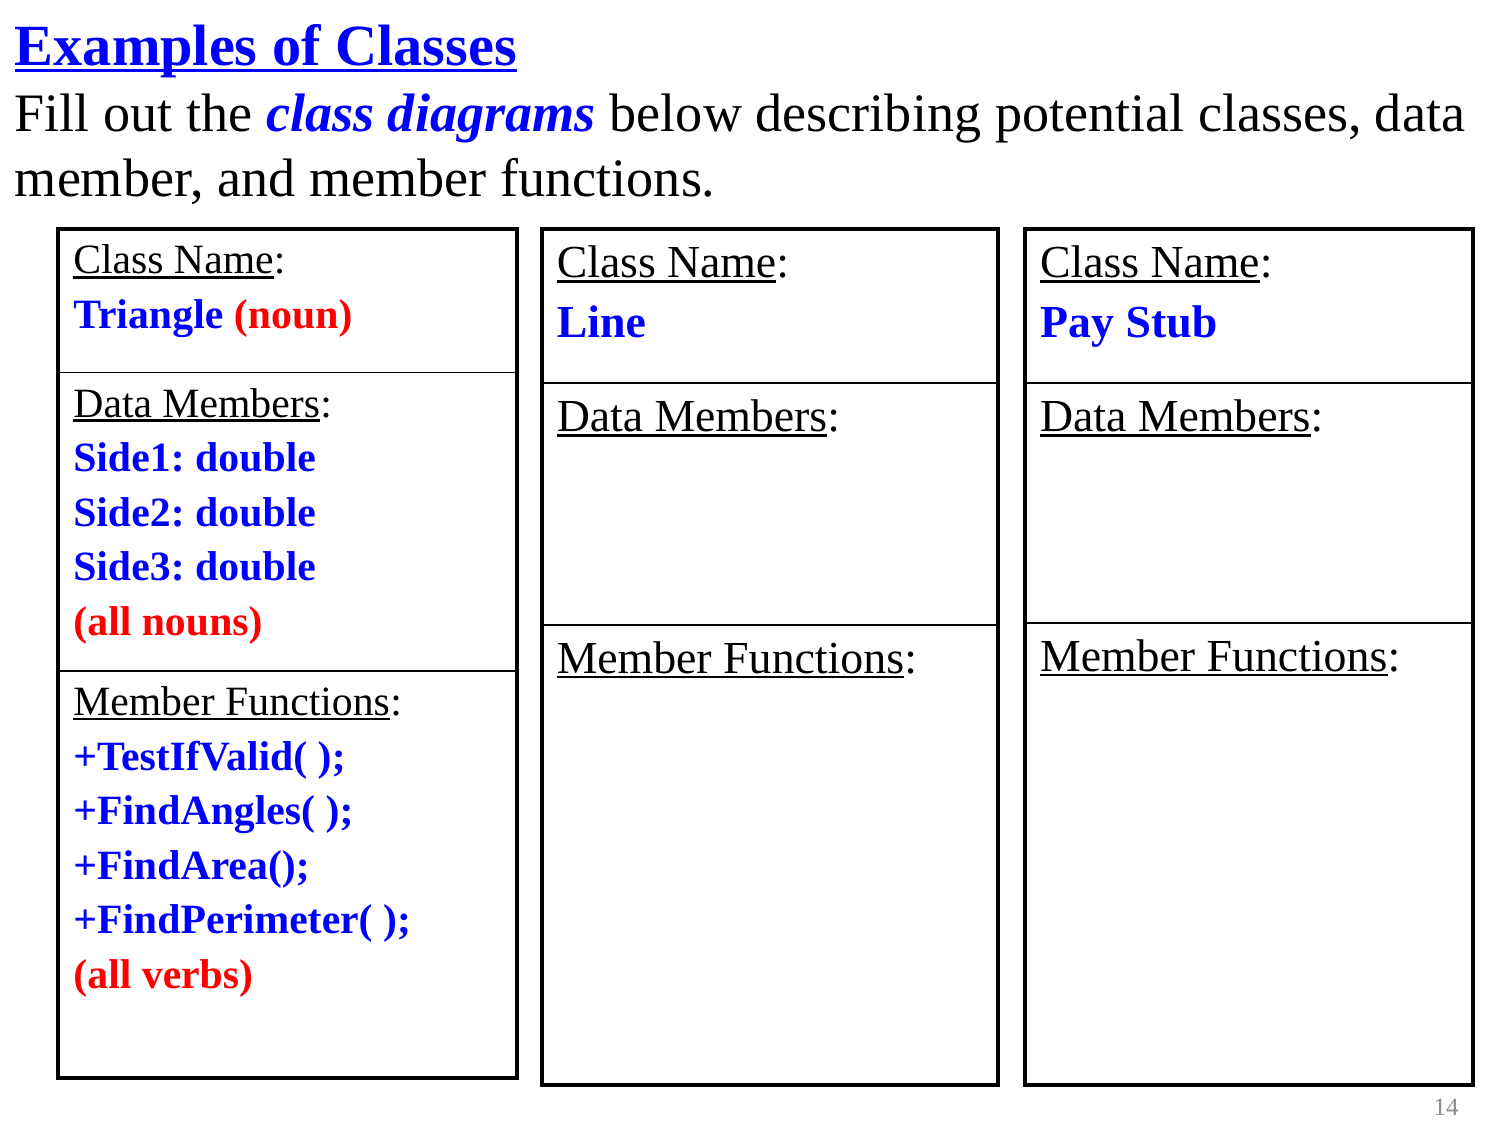

Examples of Classes
Fill out the class diagrams below describing potential classes, data member, and member functions.
| Class Name: Triangle (noun) |
| --- |
| Data Members: Side1: double Side2: double Side3: double (all nouns) |
| Member Functions: +TestIfValid( ); +FindAngles( ); +FindArea(); +FindPerimeter( ); (all verbs) |
| Class Name: Line |
| --- |
| Data Members: |
| Member Functions: |
| Class Name: Pay Stub |
| --- |
| Data Members: |
| Member Functions: |
14